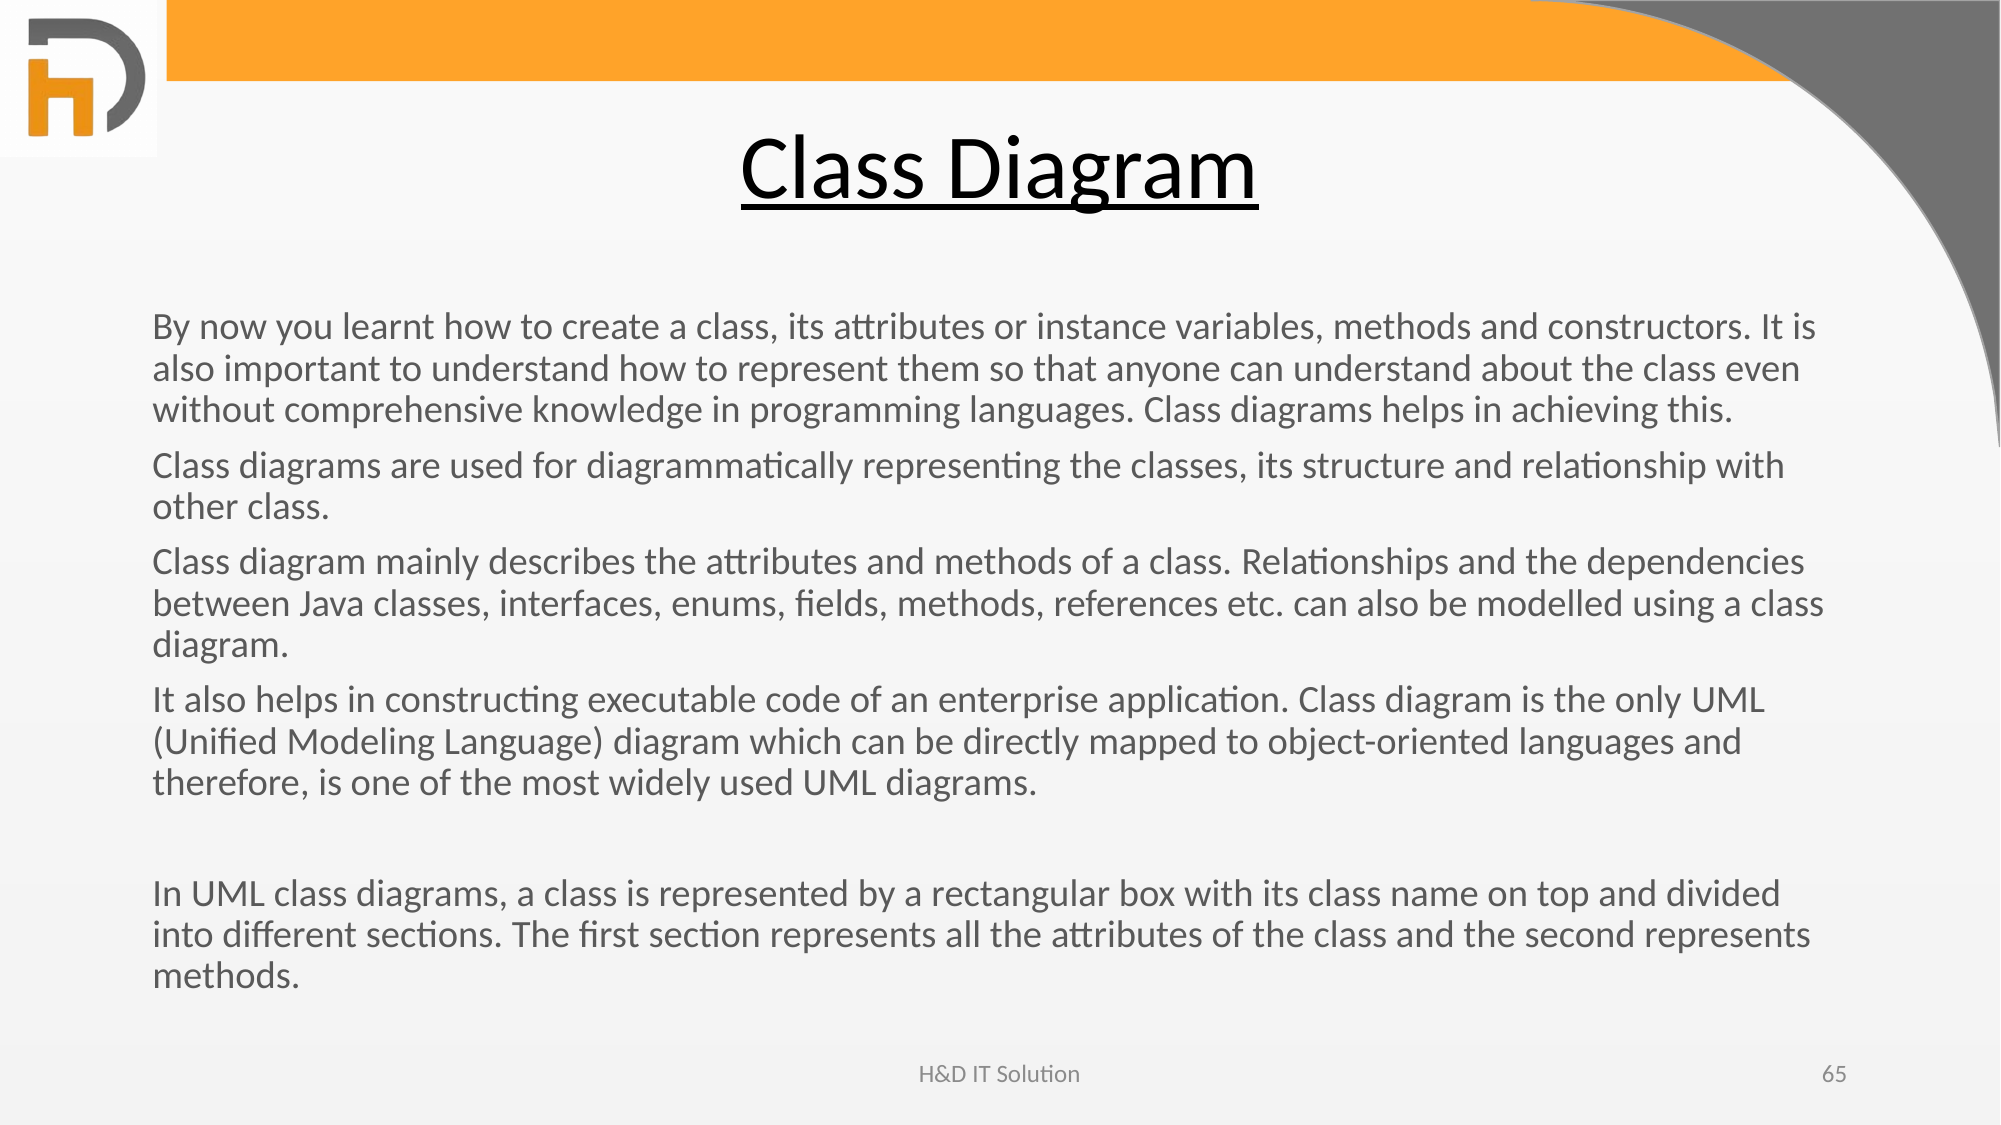

# Class Diagram
By now you learnt how to create a class, its attributes or instance variables, methods and constructors. It is also important to understand how to represent them so that anyone can understand about the class even without comprehensive knowledge in programming languages. Class diagrams helps in achieving this.
Class diagrams are used for diagrammatically representing the classes, its structure and relationship with other class.
Class diagram mainly describes the attributes and methods of a class. Relationships and the dependencies between Java classes, interfaces, enums, fields, methods, references etc. can also be modelled using a class diagram.
It also helps in constructing executable code of an enterprise application. Class diagram is the only UML (Unified Modeling Language) diagram which can be directly mapped to object-oriented languages and therefore, is one of the most widely used UML diagrams.

In UML class diagrams, a class is represented by a rectangular box with its class name on top and divided into different sections. The first section represents all the attributes of the class and the second represents methods.

H&D IT Solution
65